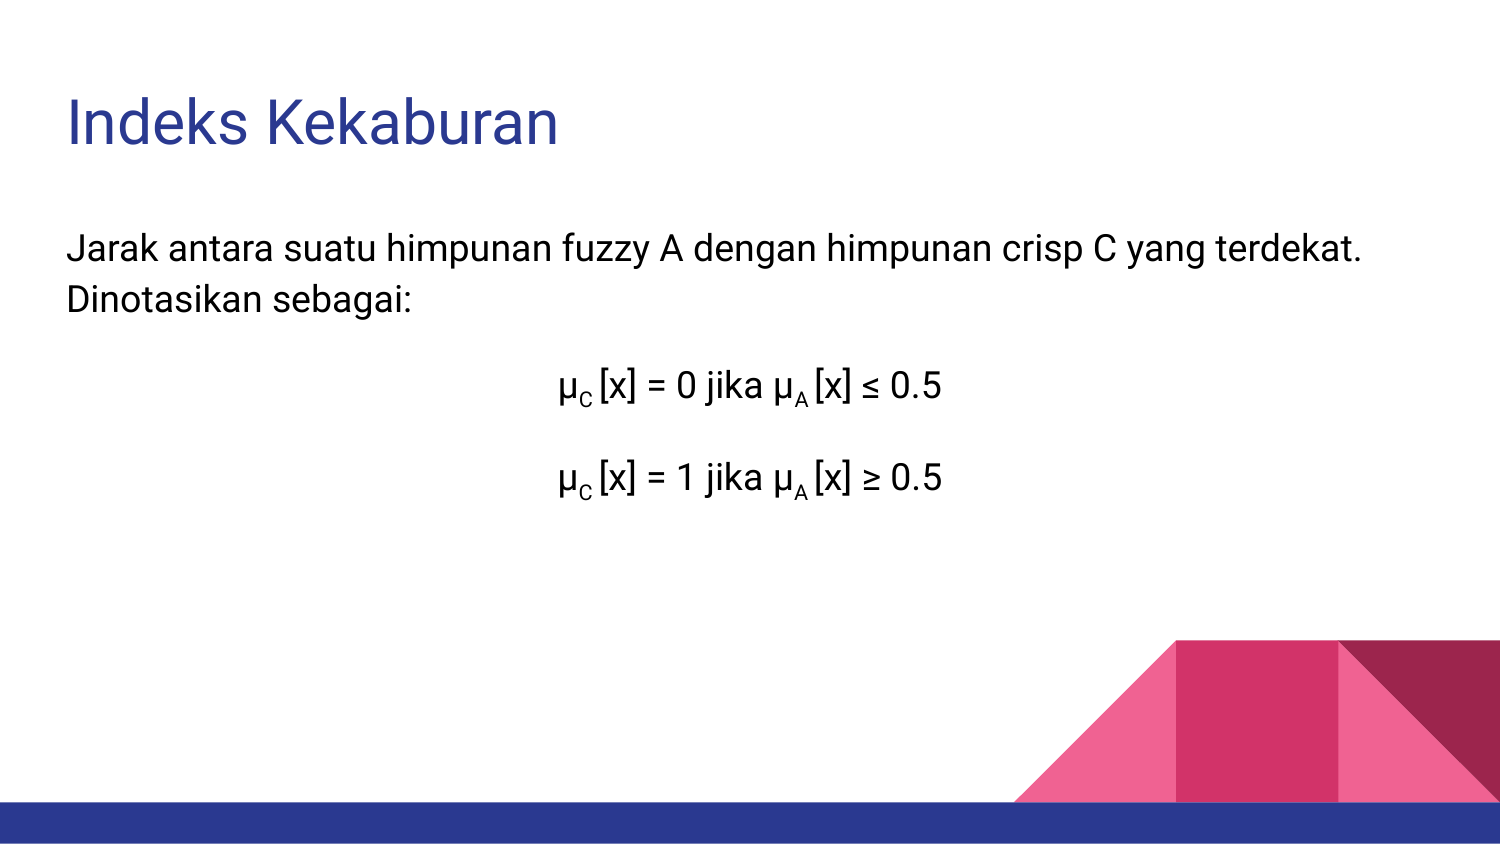

# Indeks Kekaburan
Jarak antara suatu himpunan fuzzy A dengan himpunan crisp C yang terdekat. Dinotasikan sebagai:
μC [x] = 0 jika μA [x] ≤ 0.5
μC [x] = 1 jika μA [x] ≥ 0.5